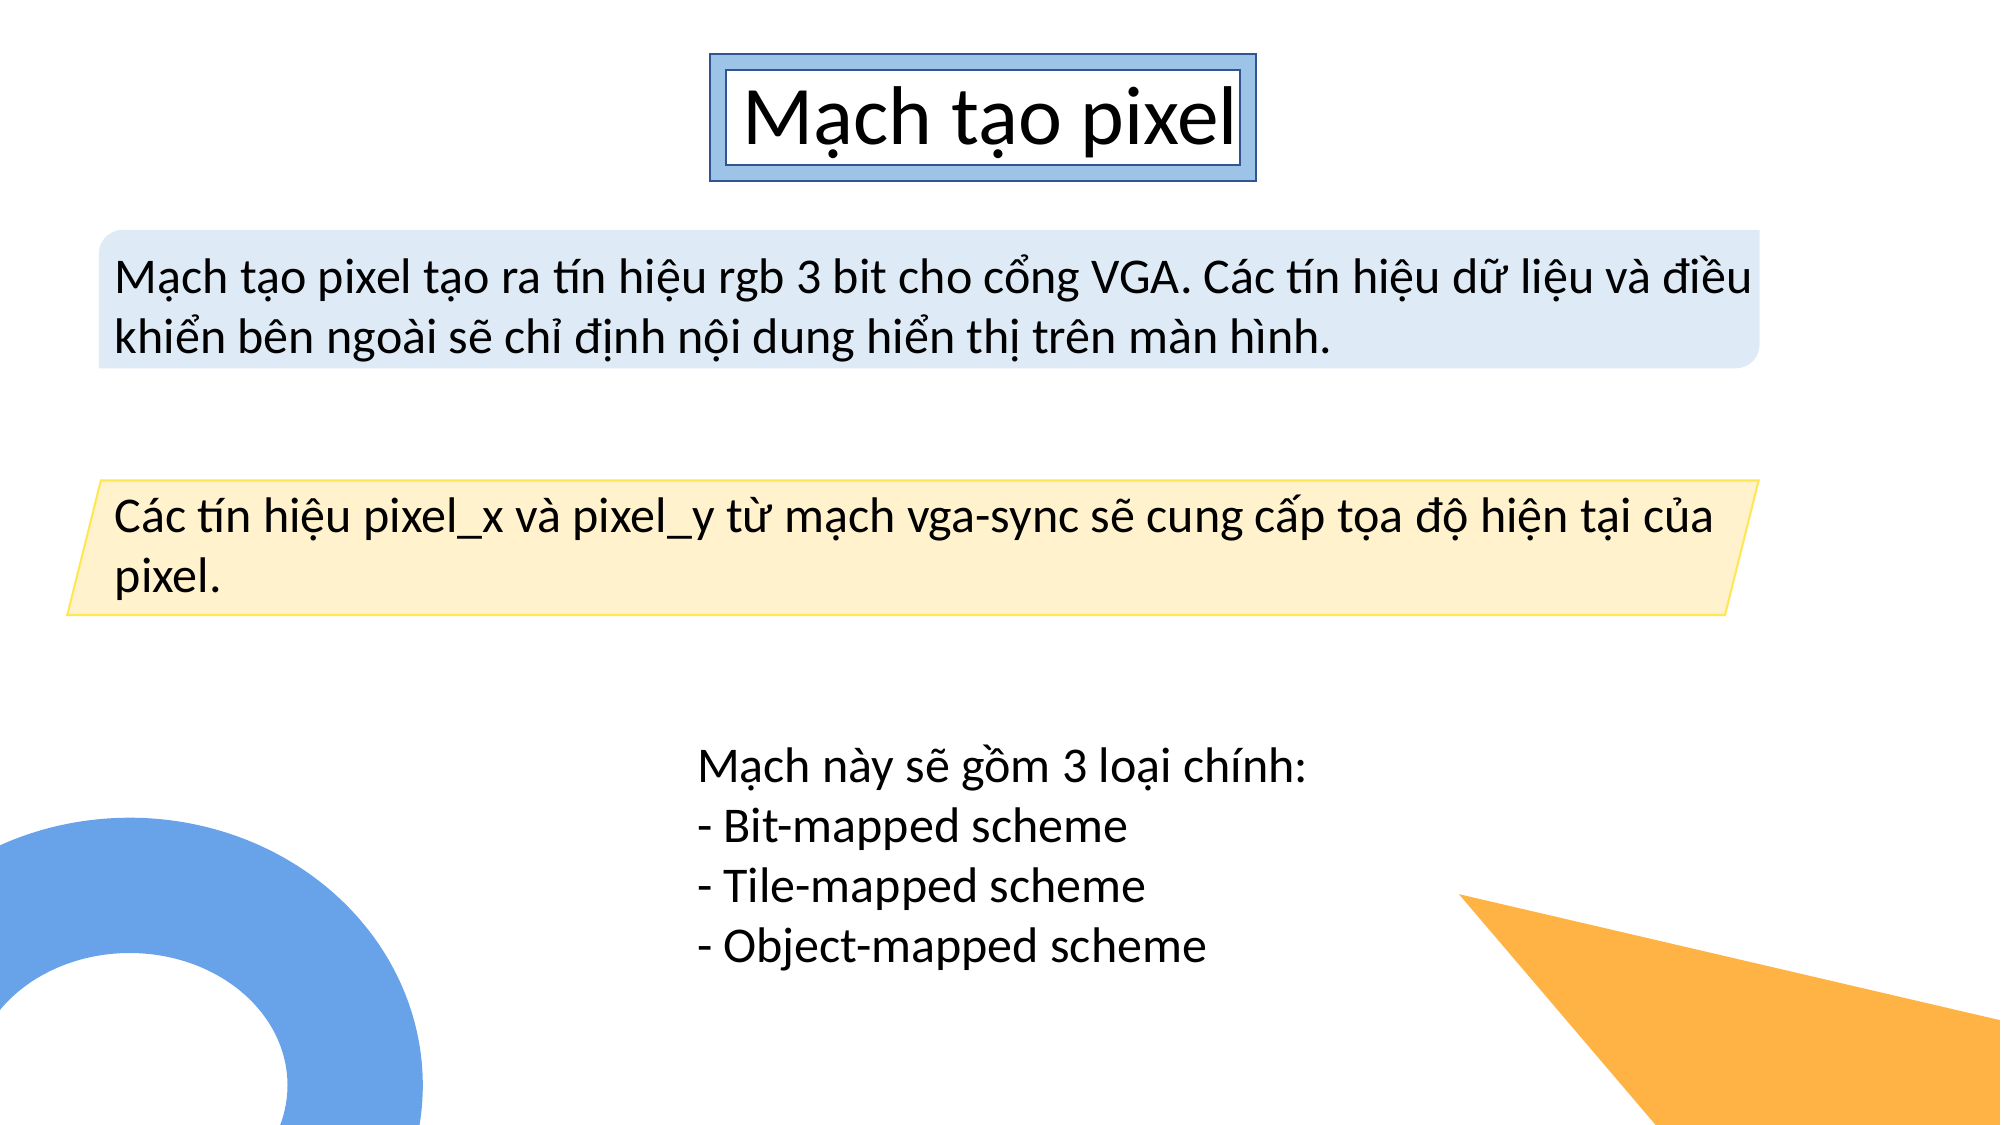

Mạch tạo pixel

Mạch tạo pixel tạo ra tín hiệu rgb 3 bit cho cổng VGA. Các tín hiệu dữ liệu và điều khiển bên ngoài sẽ chỉ định nội dung hiển thị trên màn hình.
Các tín hiệu pixel_x và pixel_y từ mạch vga-sync sẽ cung cấp tọa độ hiện tại của pixel.

Mạch này sẽ gồm 3 loại chính:
- Bit-mapped scheme
- Tile-mapped scheme
- Object-mapped scheme

18